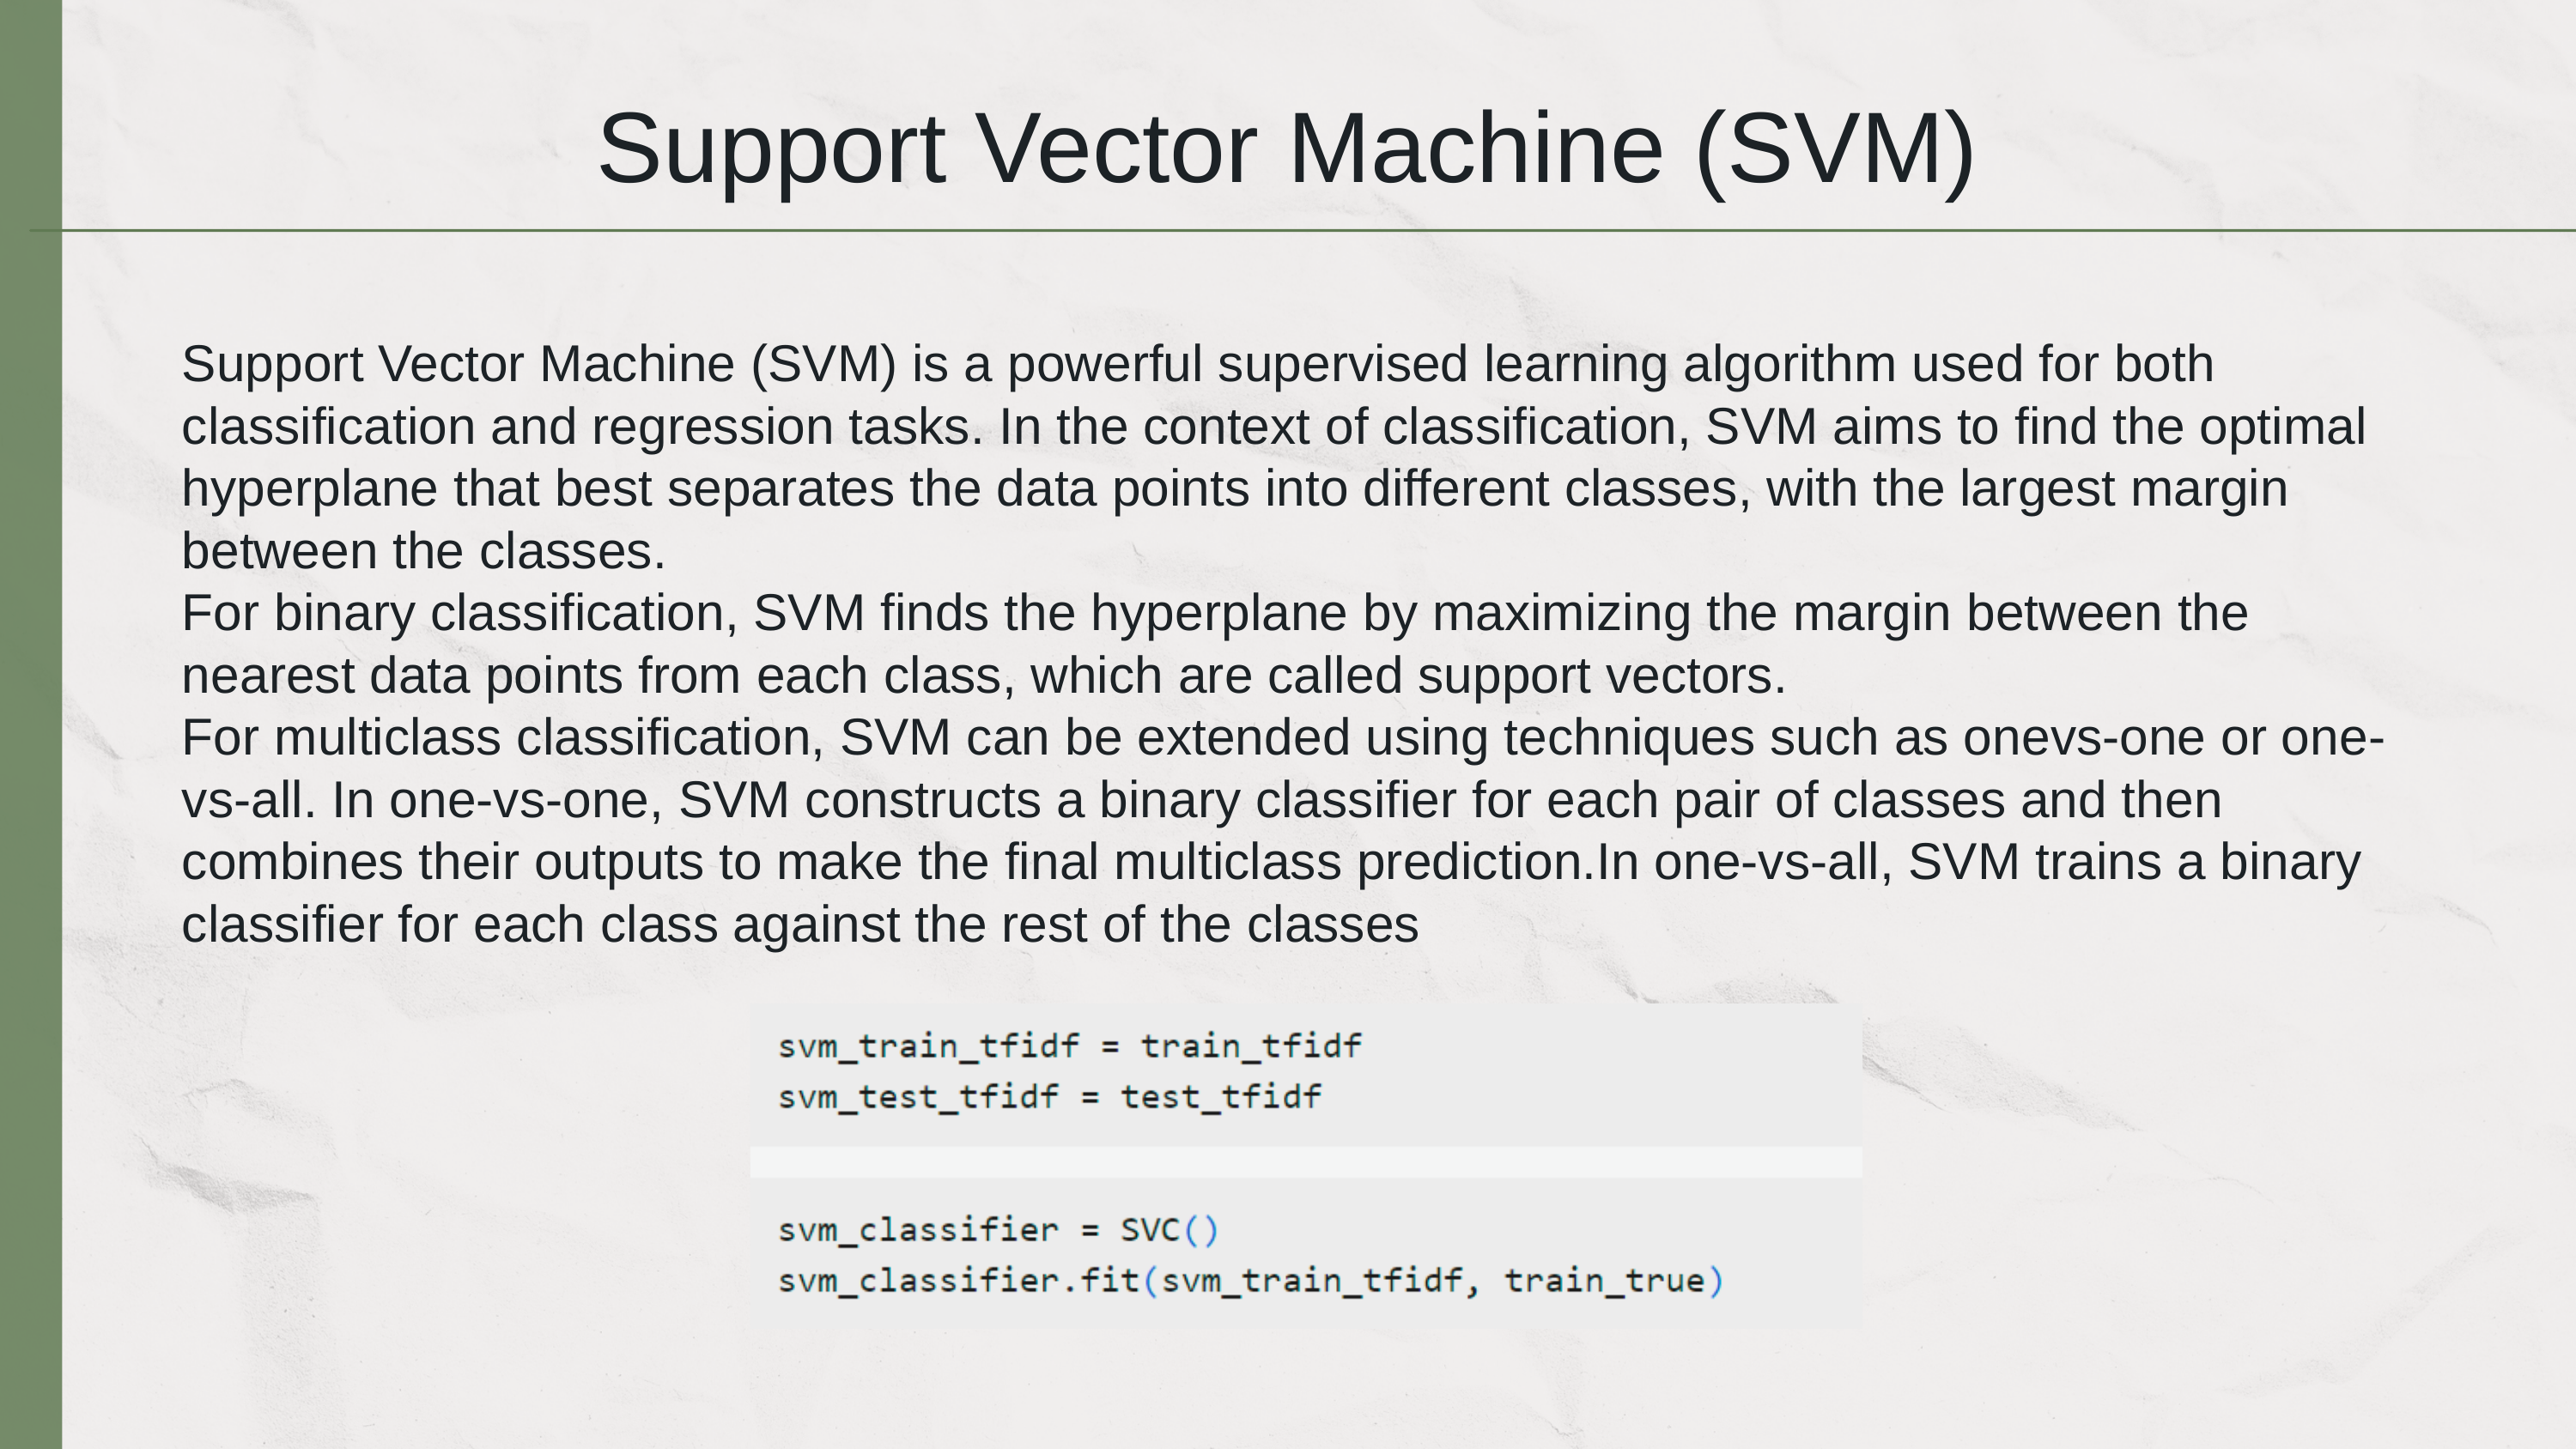

Support Vector Machine (SVM)

Support Vector Machine (SVM) is a powerful supervised learning algorithm used for both classification and regression tasks. In the context of classification, SVM aims to find the optimal hyperplane that best separates the data points into different classes, with the largest margin between the classes.
For binary classification, SVM finds the hyperplane by maximizing the margin between the nearest data points from each class, which are called support vectors.
For multiclass classification, SVM can be extended using techniques such as onevs-one or one-vs-all. In one-vs-one, SVM constructs a binary classifier for each pair of classes and then combines their outputs to make the final multiclass prediction.In one-vs-all, SVM trains a binary classifier for each class against the rest of the classes